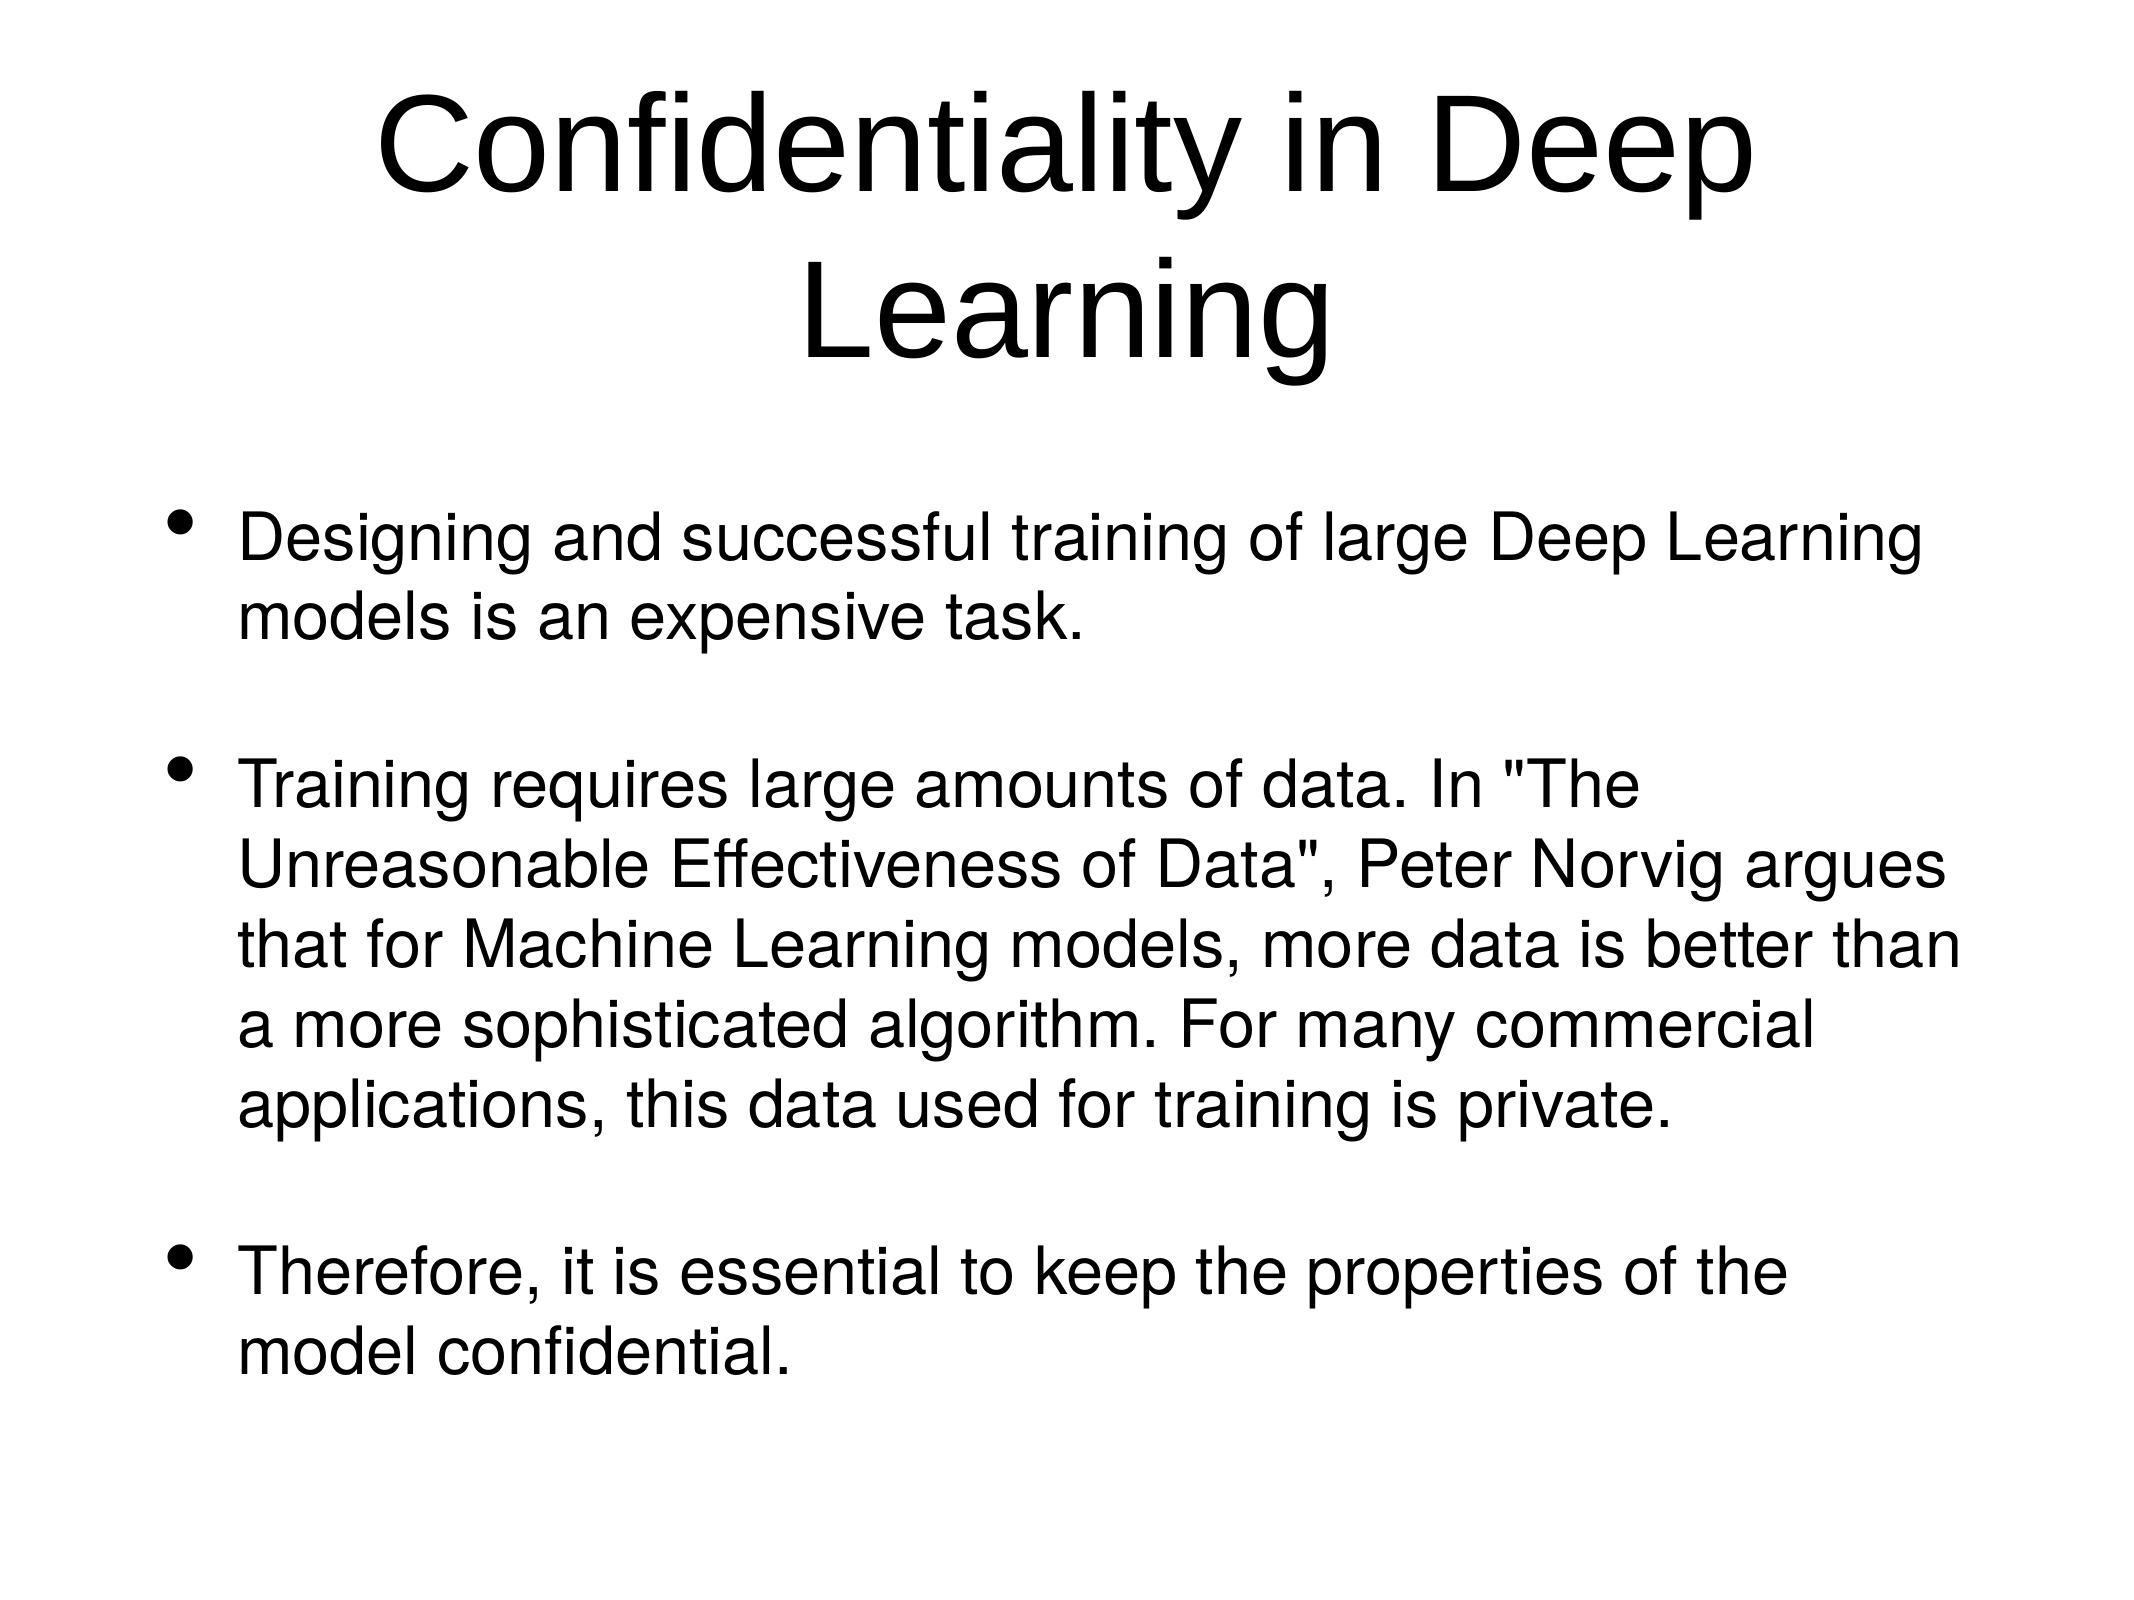

# Confidentiality in Deep Learning
Designing and successful training of large Deep Learning models is an expensive task.
Training requires large amounts of data. In "The Unreasonable Effectiveness of Data", Peter Norvig argues that for Machine Learning models, more data is better than a more sophisticated algorithm. For many commercial applications, this data used for training is private.
Therefore, it is essential to keep the properties of the model confidential.